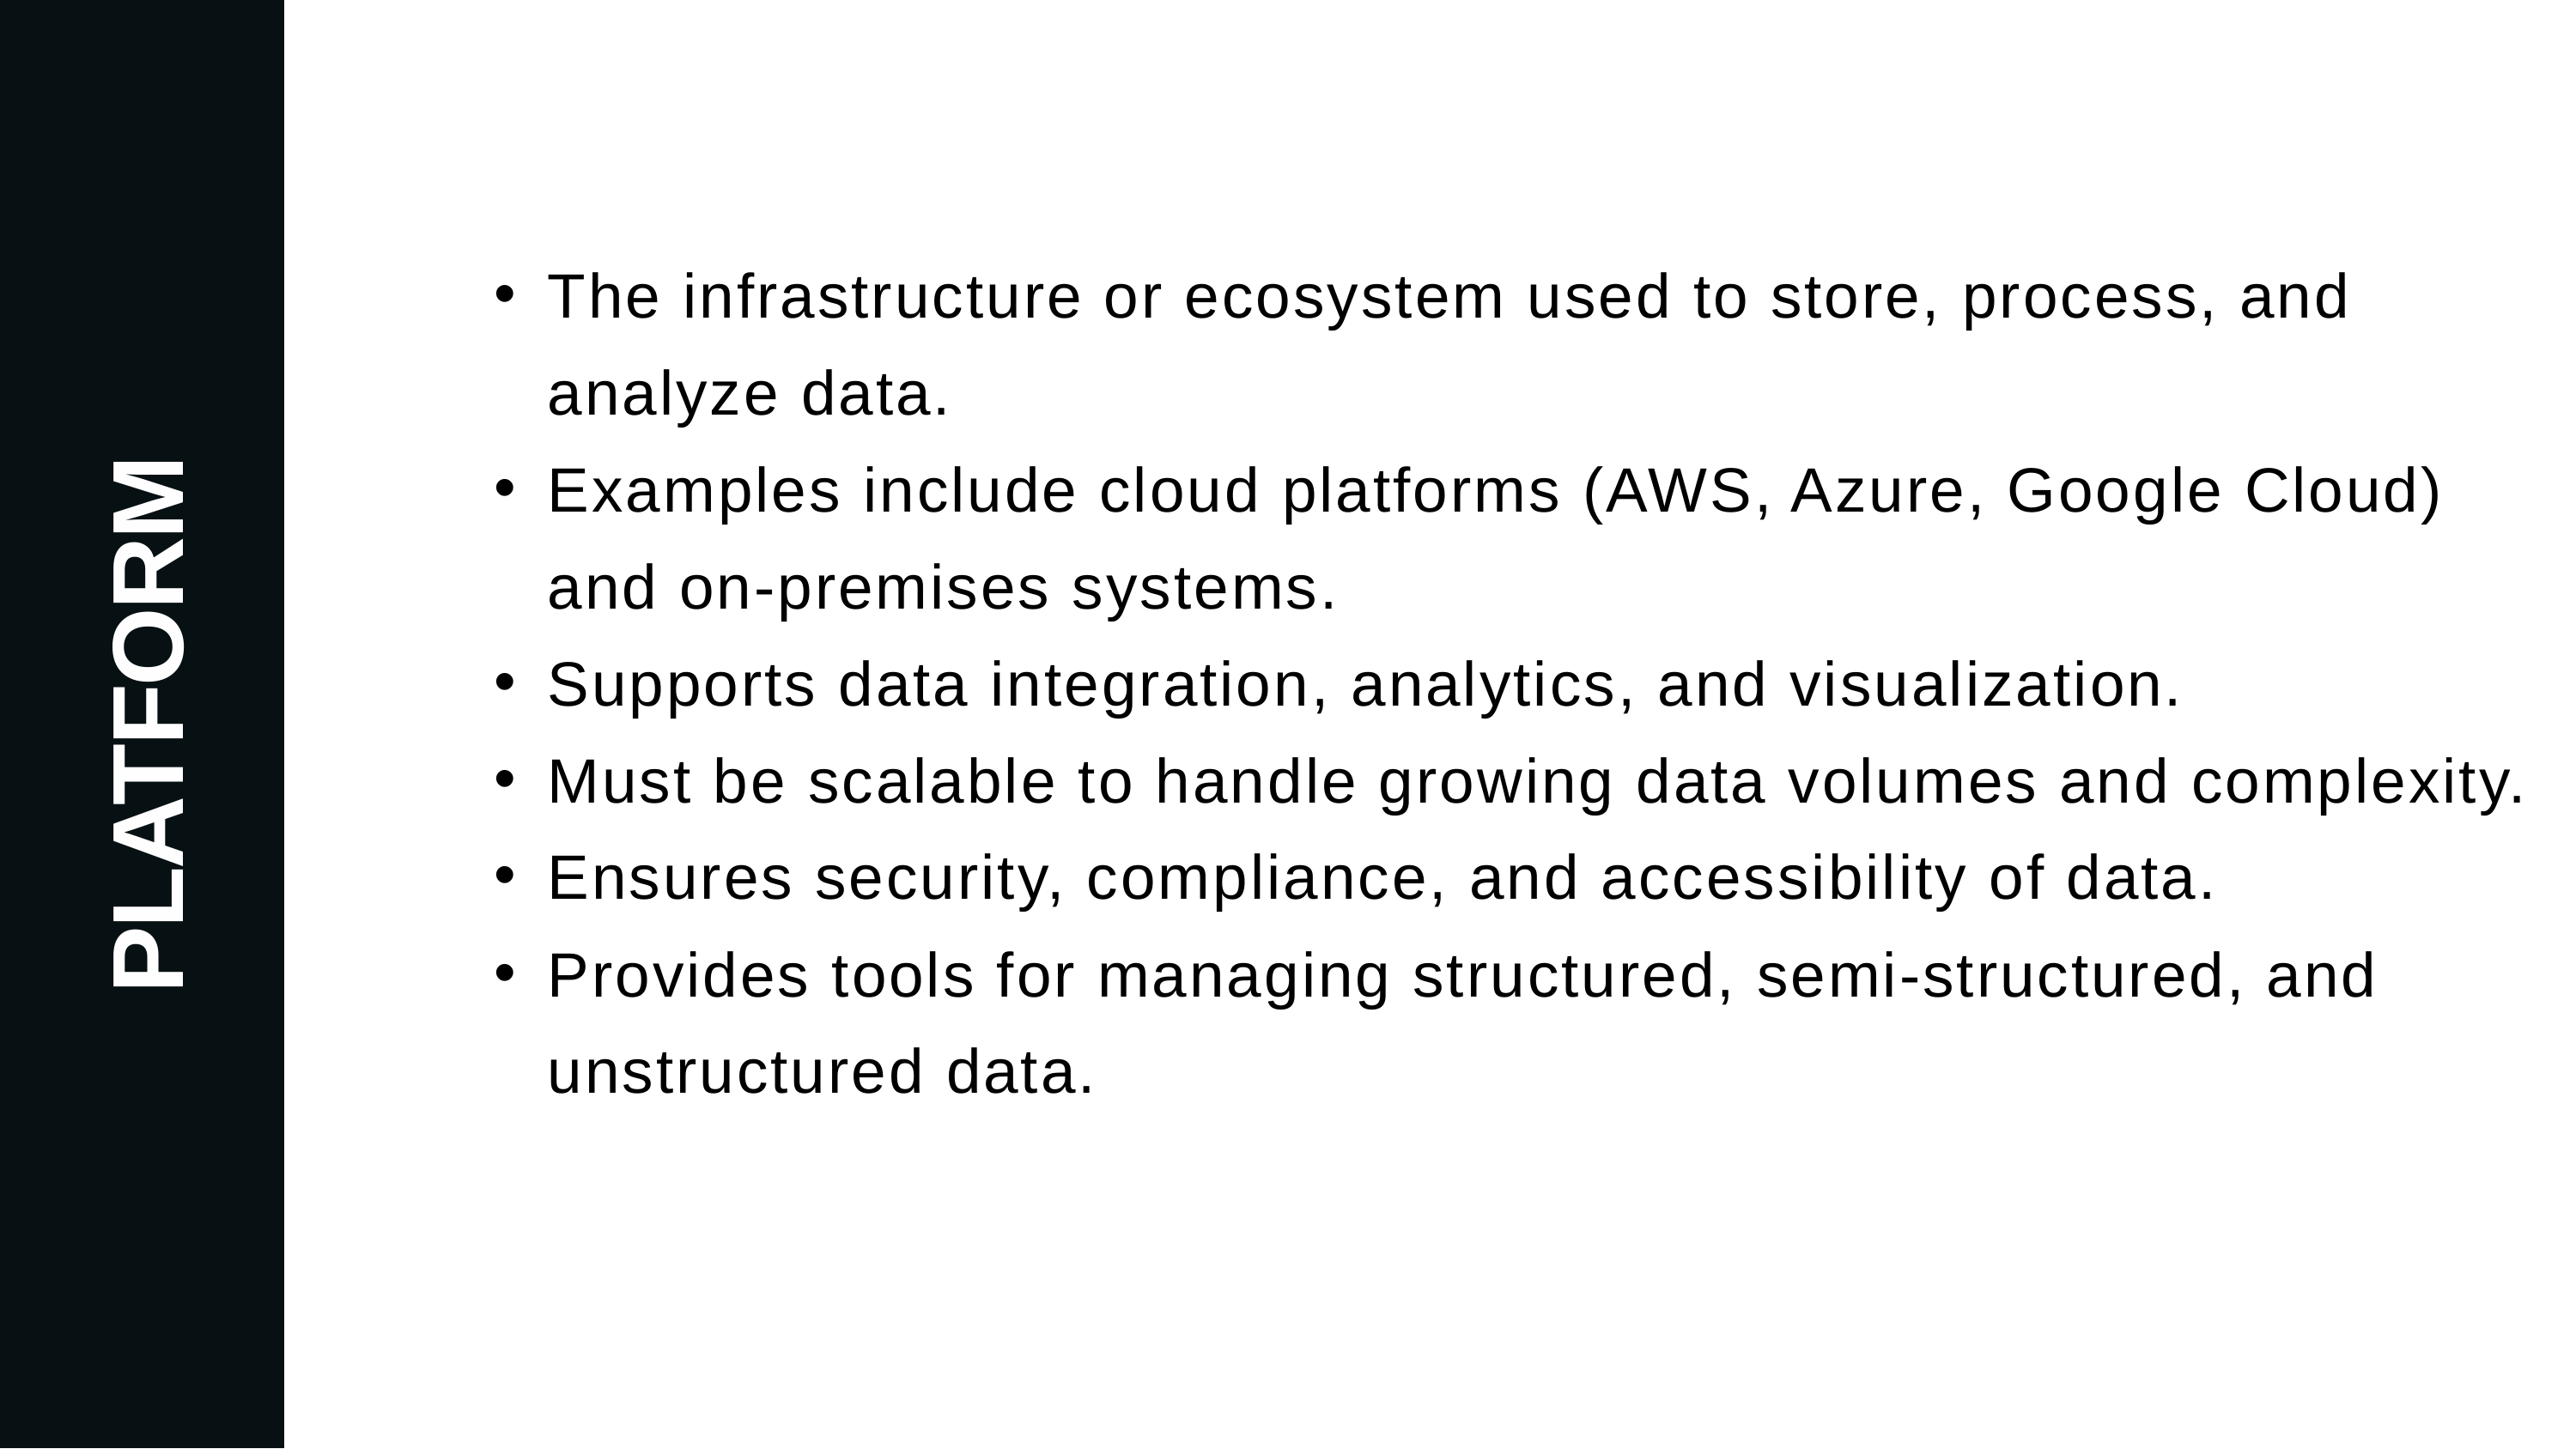

The infrastructure or ecosystem used to store, process, and analyze data.
Examples include cloud platforms (AWS, Azure, Google Cloud) and on-premises systems.
Supports data integration, analytics, and visualization.
Must be scalable to handle growing data volumes and complexity.
Ensures security, compliance, and accessibility of data.
Provides tools for managing structured, semi-structured, and unstructured data.

PLATFORM